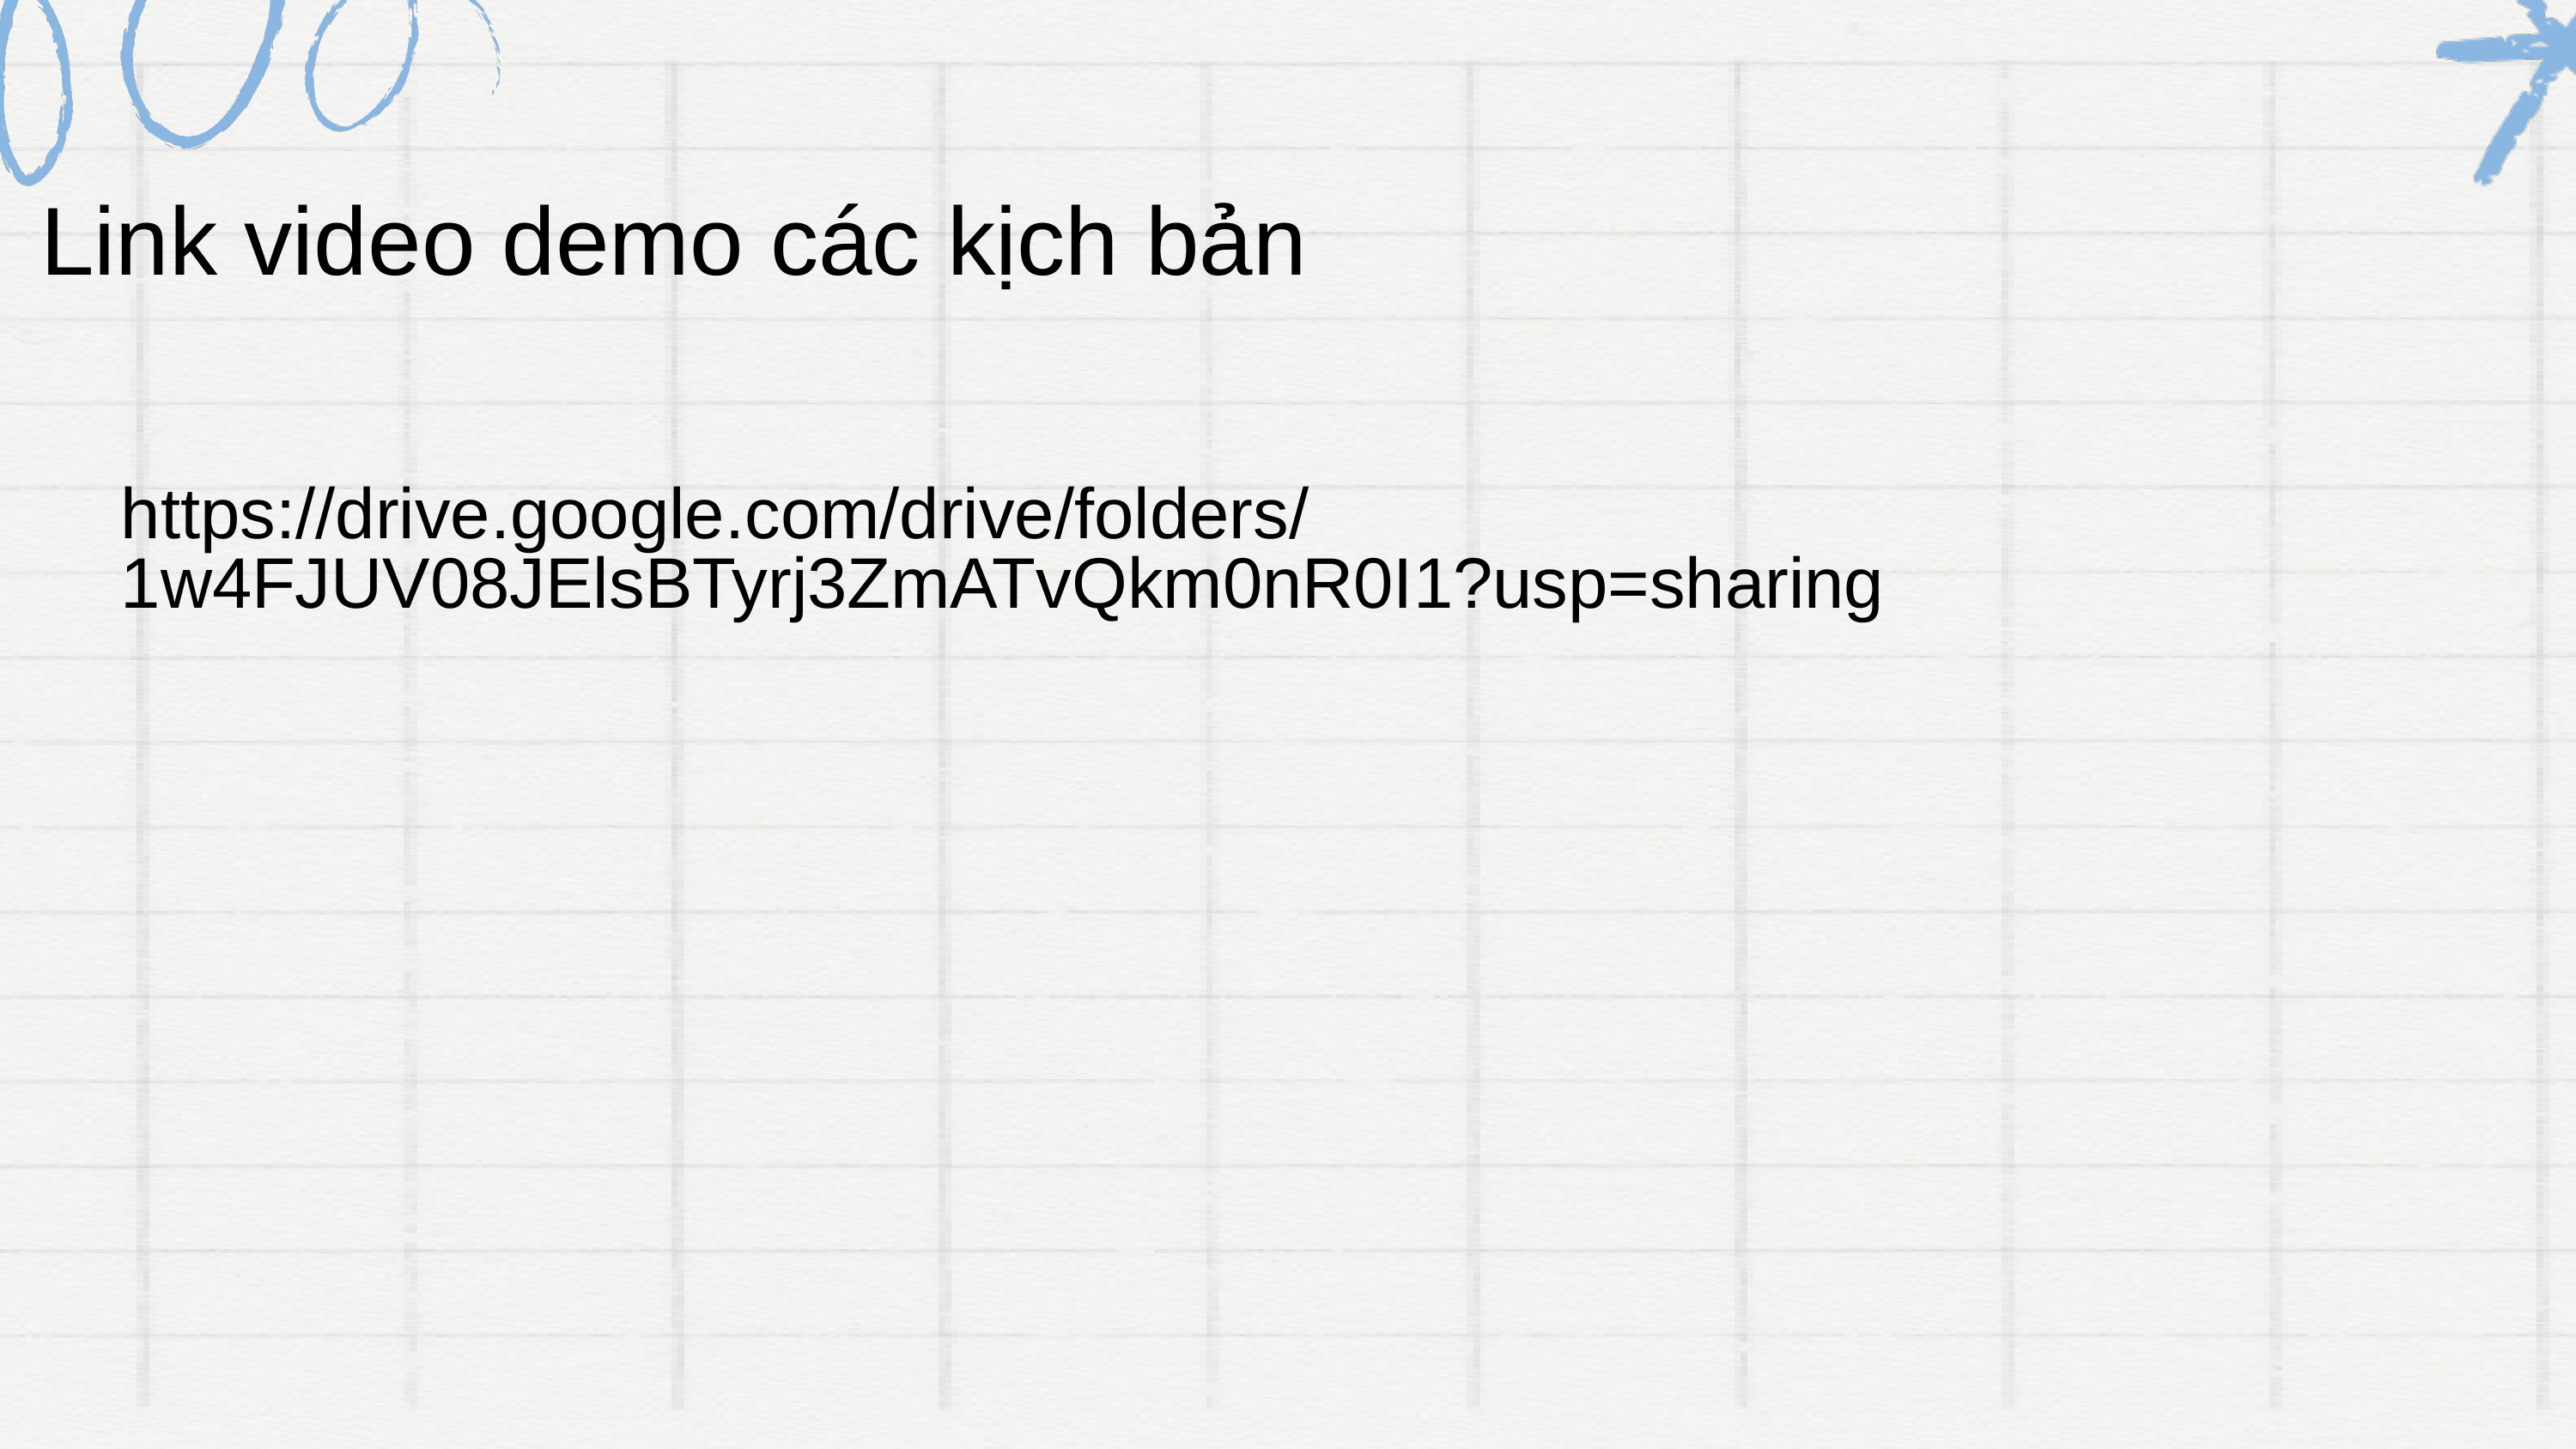

Link video demo các kịch bản
https://drive.google.com/drive/folders/1w4FJUV08JElsBTyrj3ZmATvQkm0nR0I1?usp=sharing